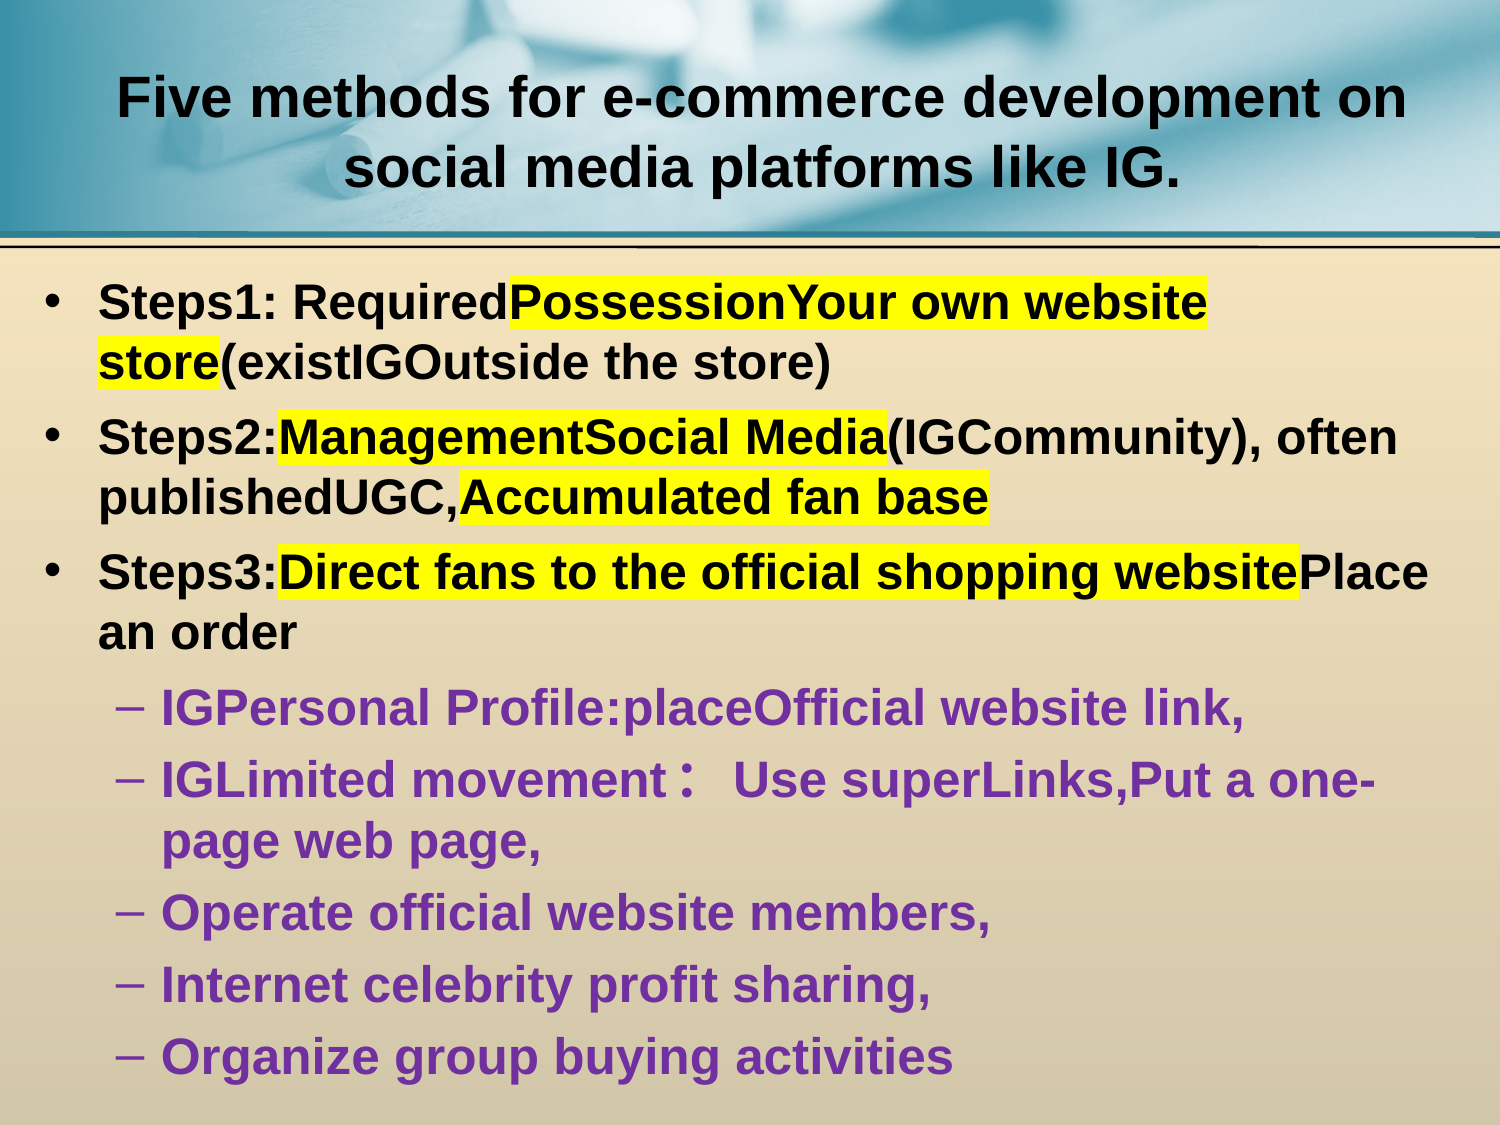

# Five methods for e-commerce development on social media platforms like IG.
Steps1: RequiredPossessionYour own website store(existIGOutside the store)
Steps2:ManagementSocial Media(IGCommunity), often publishedUGC,Accumulated fan base
Steps3:Direct fans to the official shopping websitePlace an order
IGPersonal Profile:placeOfficial website link,
IGLimited movement：Use superLinks,Put a one-page web page,
Operate official website members,
Internet celebrity profit sharing,
Organize group buying activities